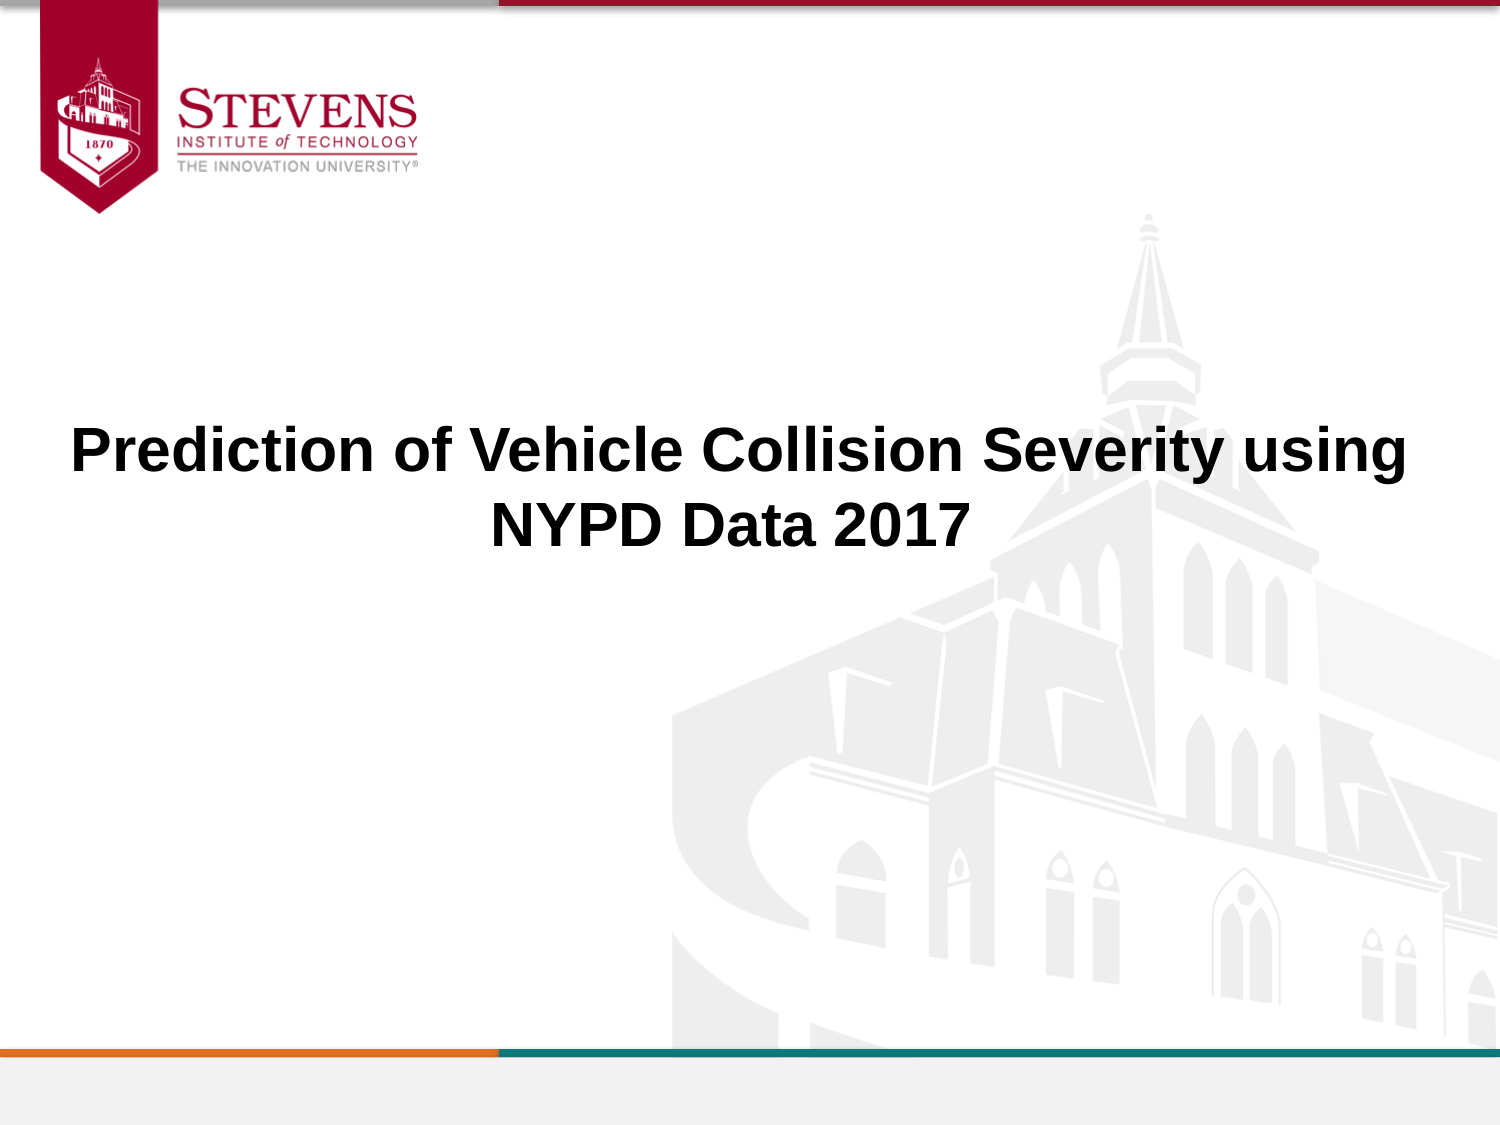

Prediction of Vehicle Collision Severity using NYPD Data 2017